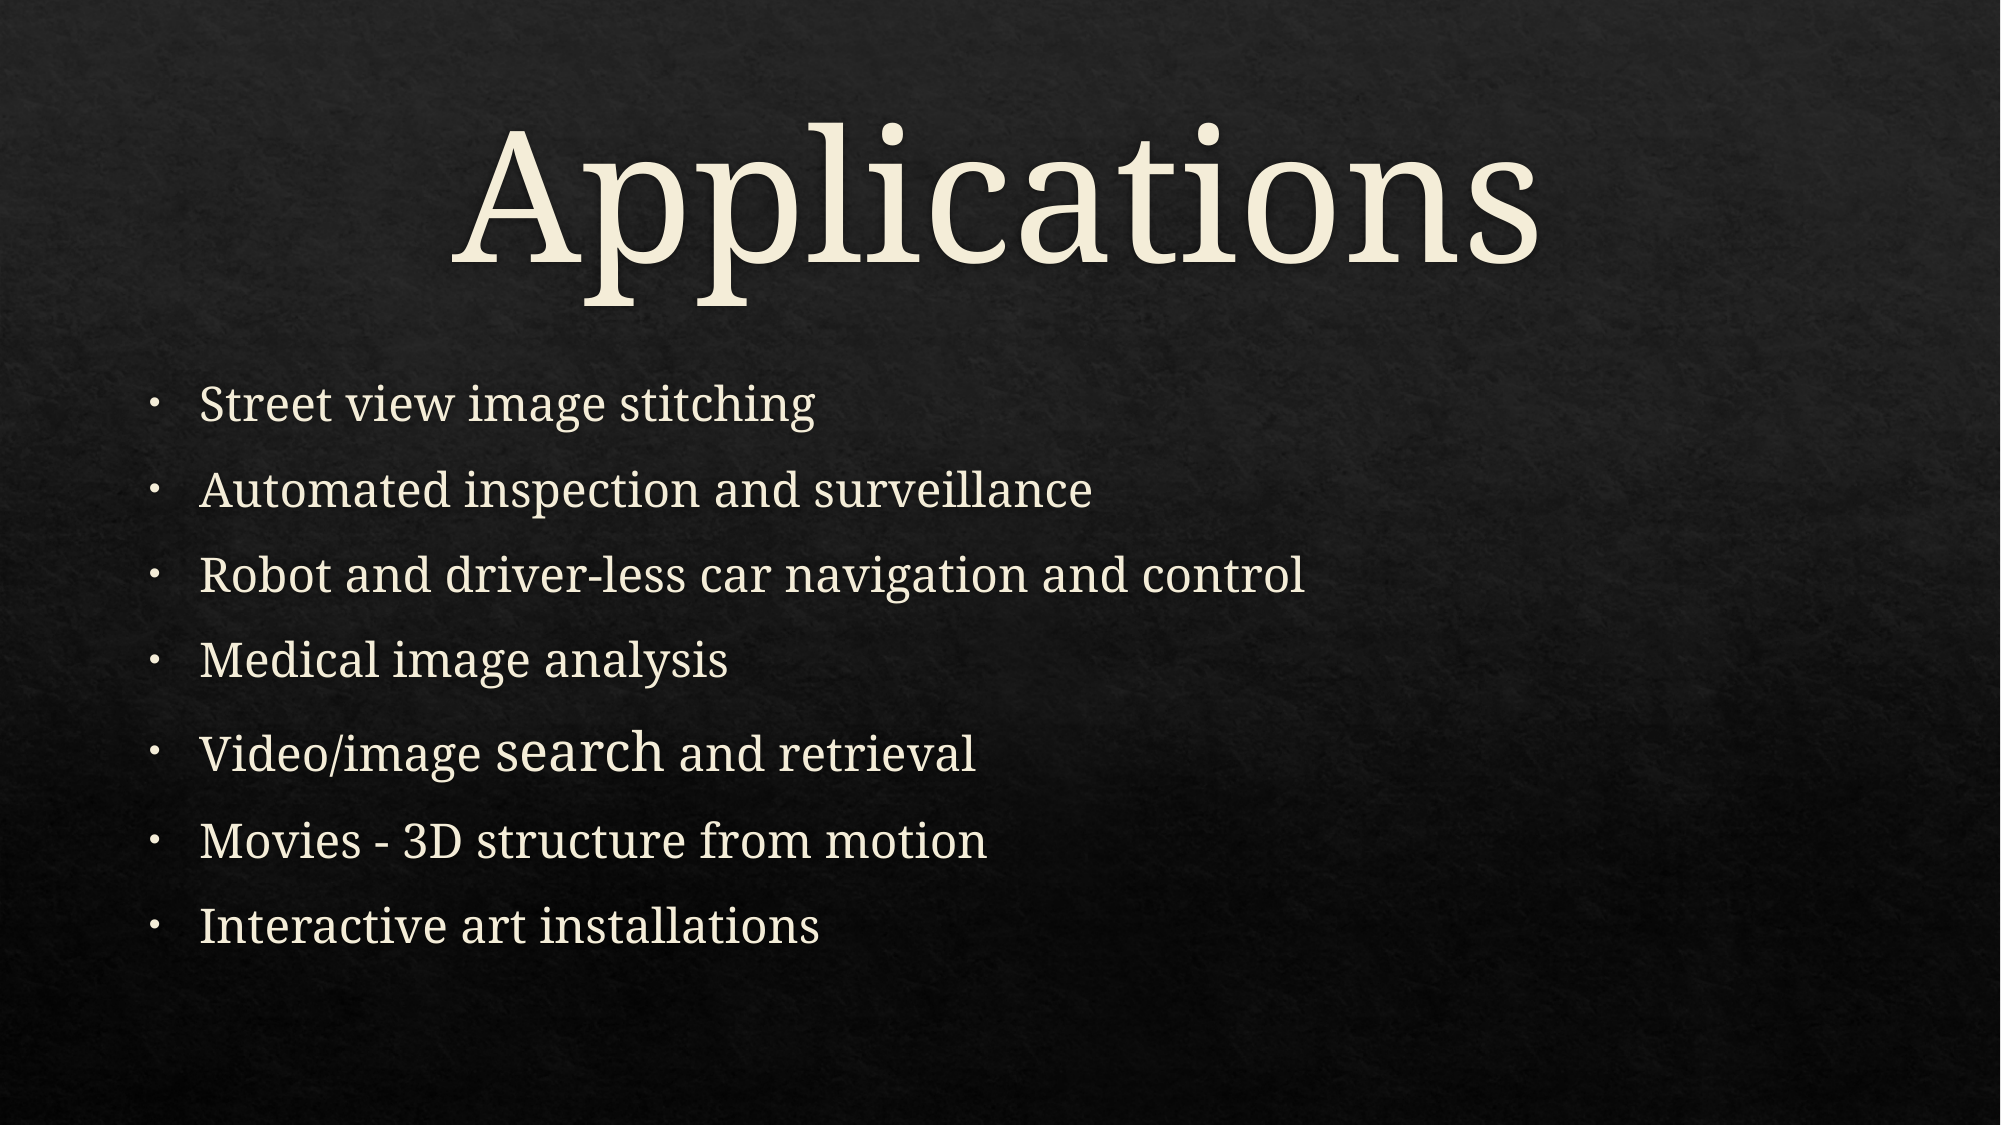

# Applications
Street view image stitching
Automated inspection and surveillance
Robot and driver-less car navigation and control
Medical image analysis
Video/image search and retrieval
Movies - 3D structure from motion
Interactive art installations